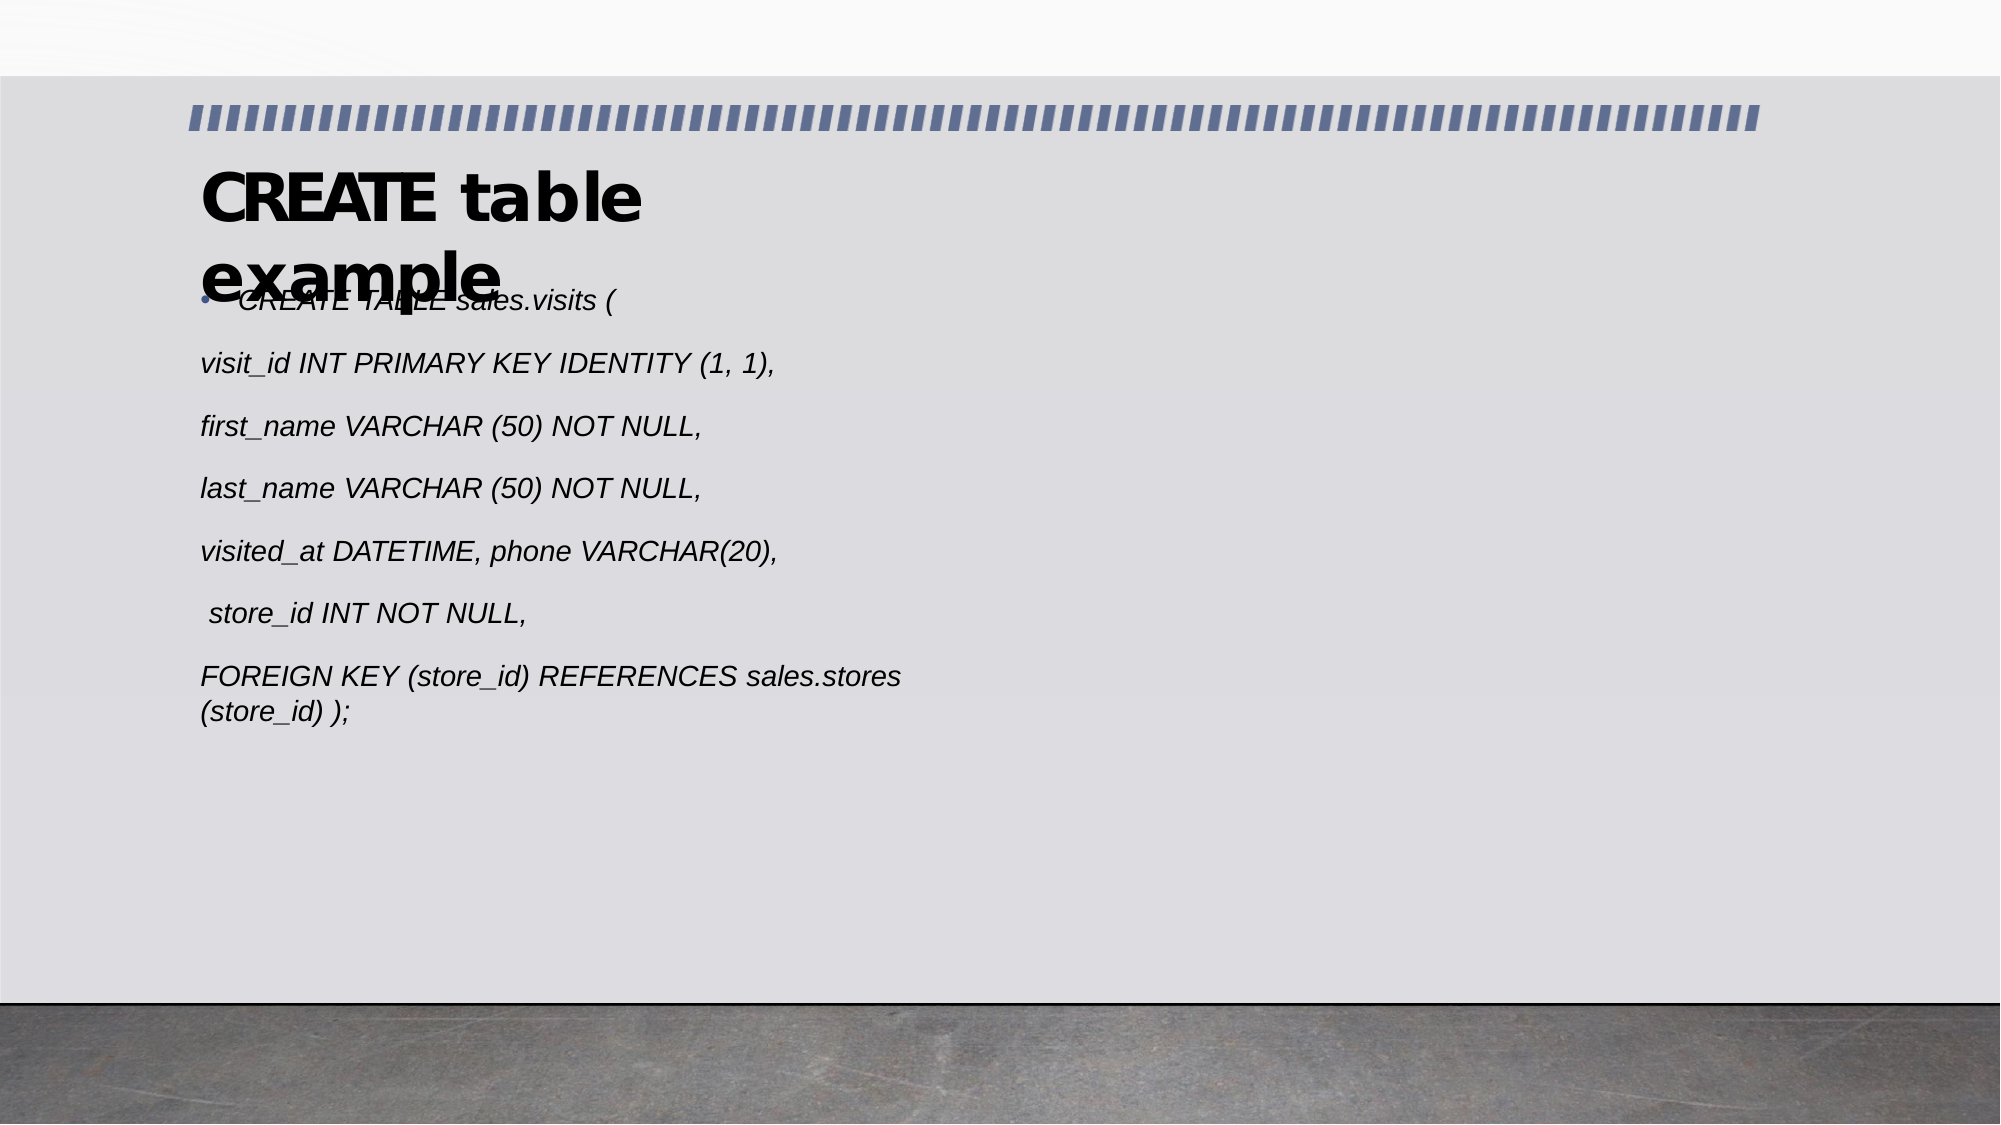

# CREATE table example
CREATE TABLE sales.visits (
visit_id INT PRIMARY KEY IDENTITY (1, 1),
first_name VARCHAR (50) NOT NULL,  last_name VARCHAR (50) NOT NULL,  visited_at DATETIME, phone VARCHAR(20),  store_id INT NOT NULL,
FOREIGN KEY (store_id) REFERENCES sales.stores (store_id) );